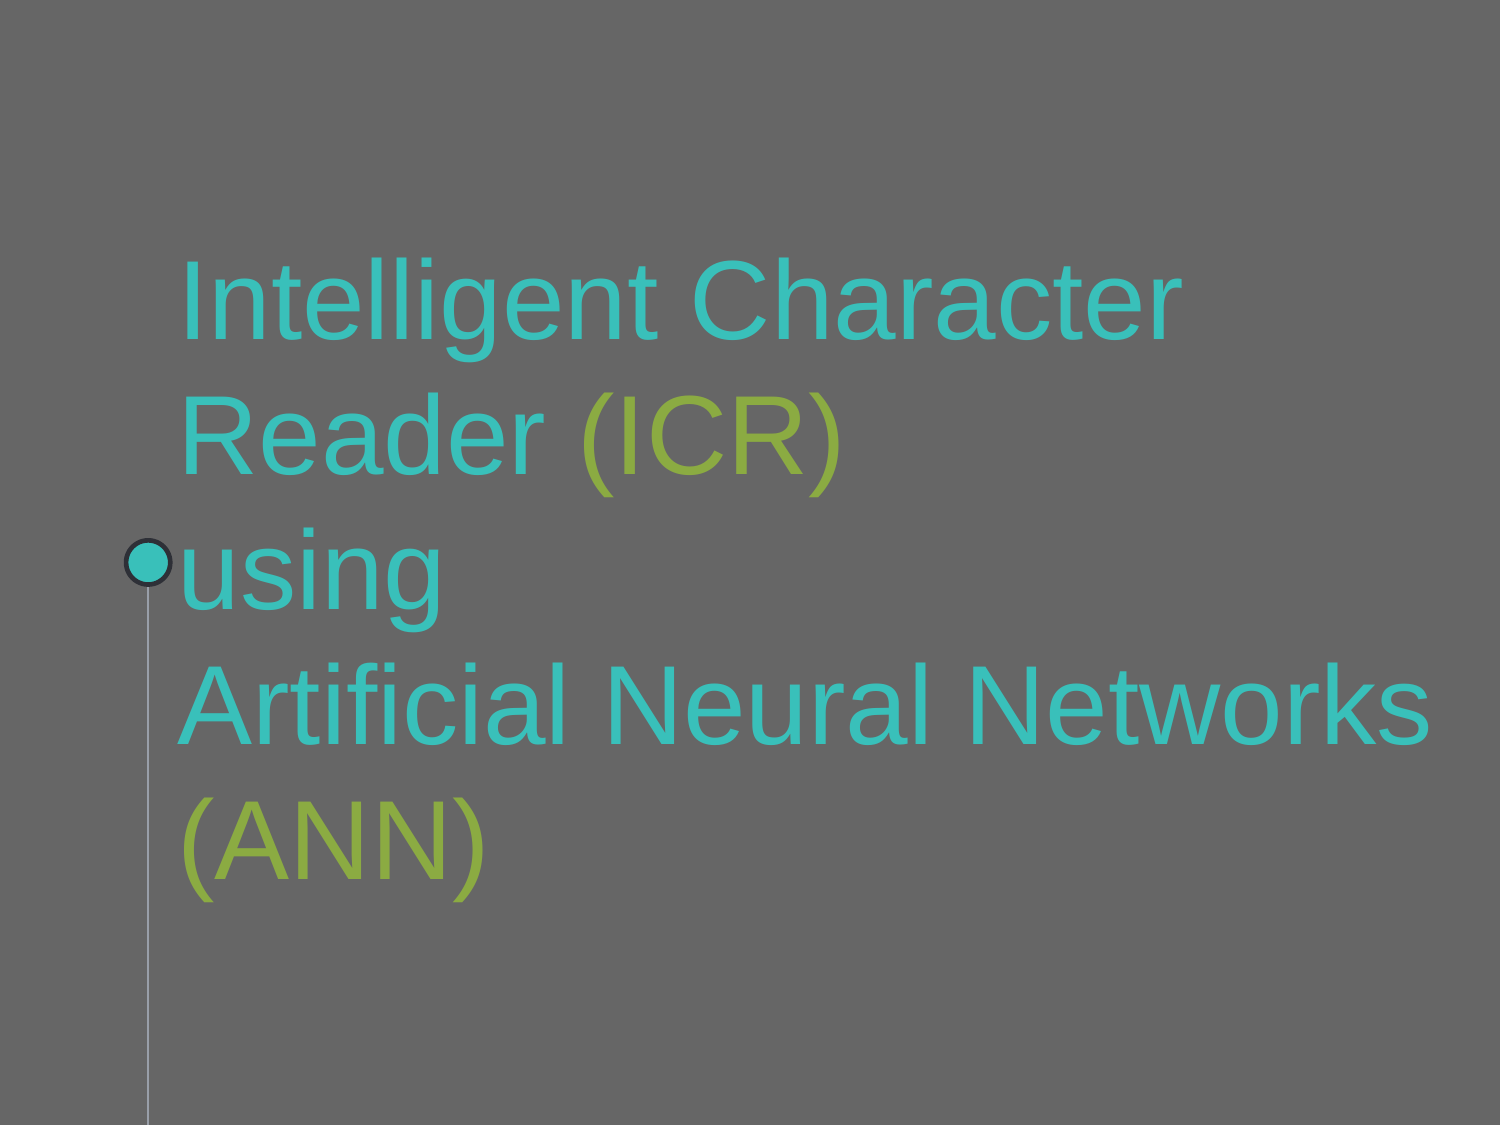

# Intelligent Character Reader (ICR) using Artificial Neural Networks (ANN)